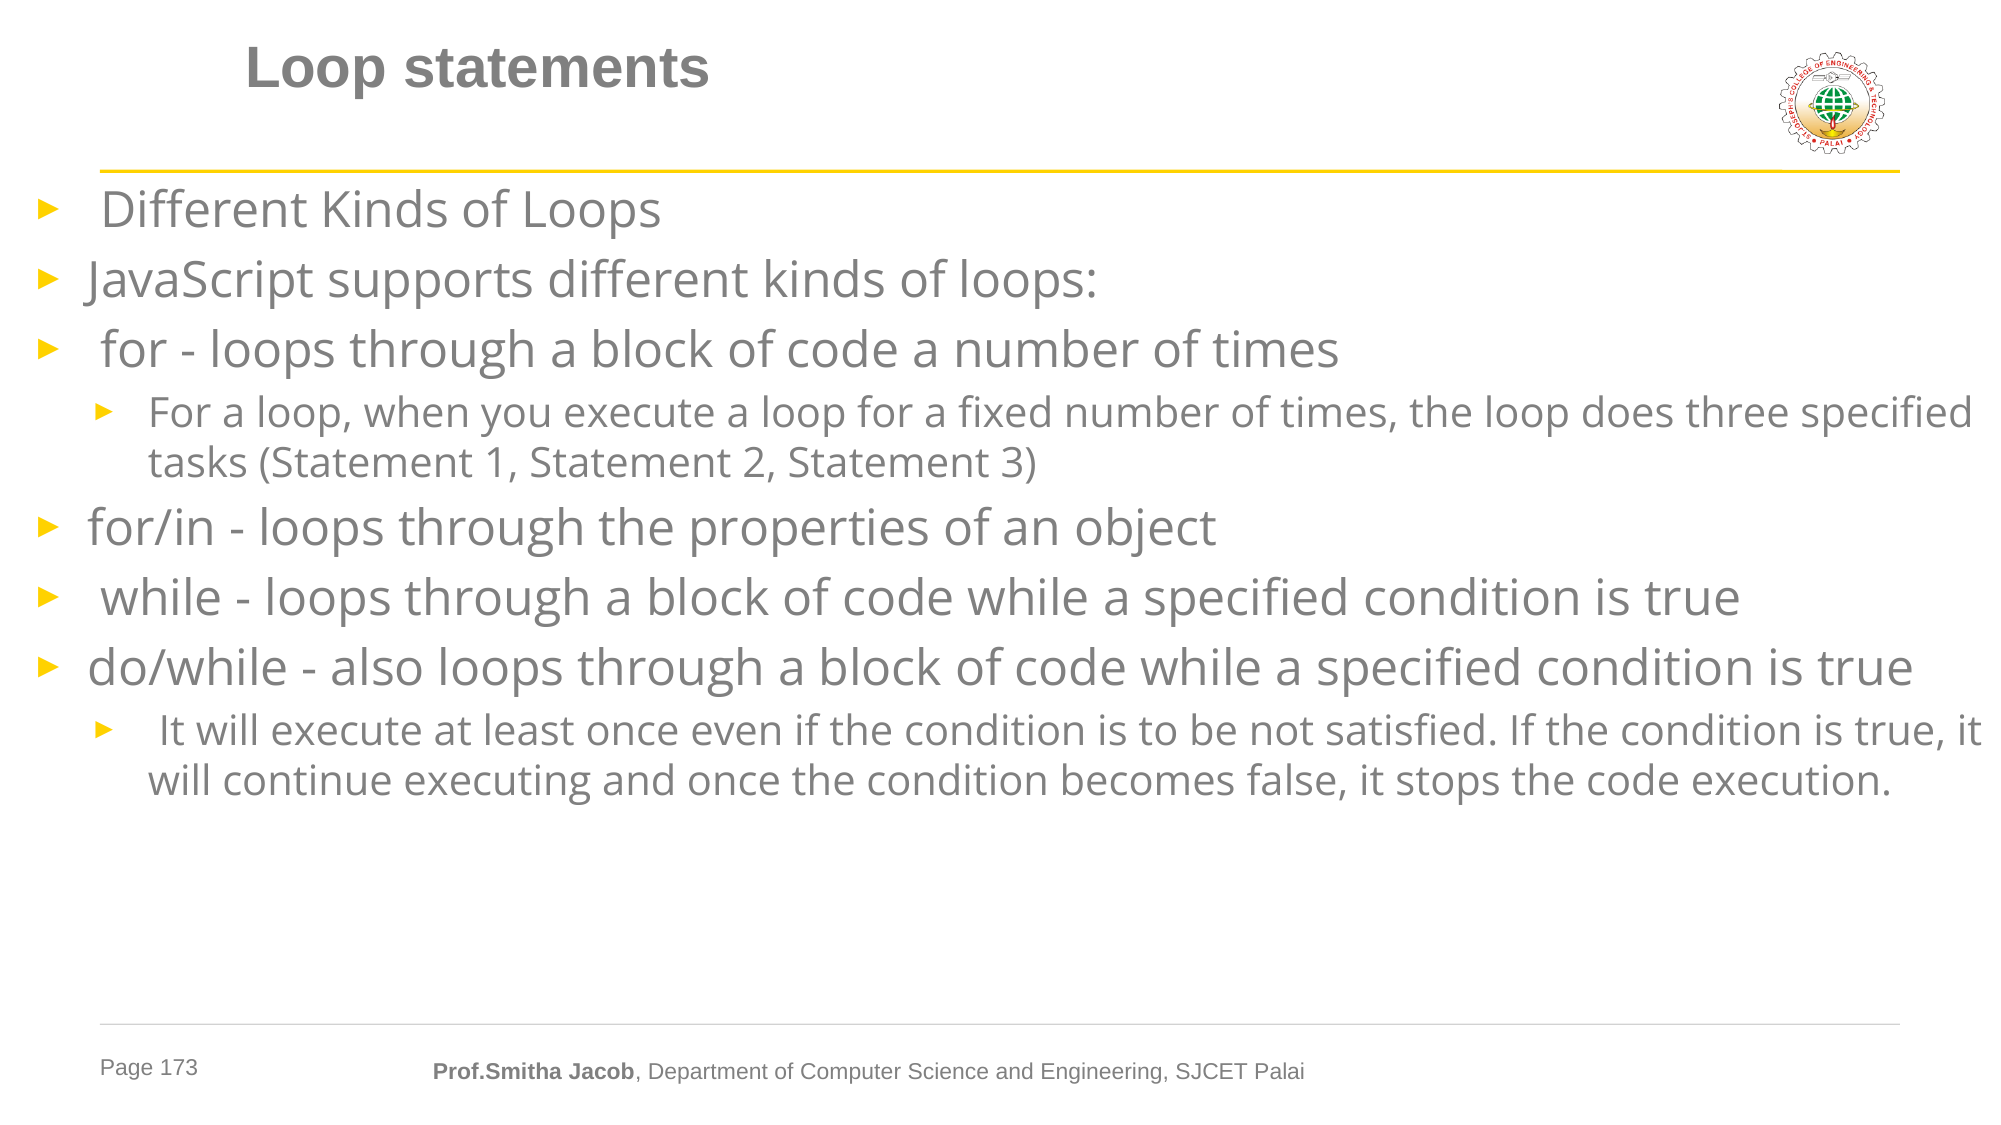

# Loop statements
 Different Kinds of Loops
JavaScript supports different kinds of loops:
 for - loops through a block of code a number of times
For a loop, when you execute a loop for a fixed number of times, the loop does three specified tasks (Statement 1, Statement 2, Statement 3)
for/in - loops through the properties of an object
 while - loops through a block of code while a specified condition is true
do/while - also loops through a block of code while a specified condition is true
 It will execute at least once even if the condition is to be not satisfied. If the condition is true, it will continue executing and once the condition becomes false, it stops the code execution.